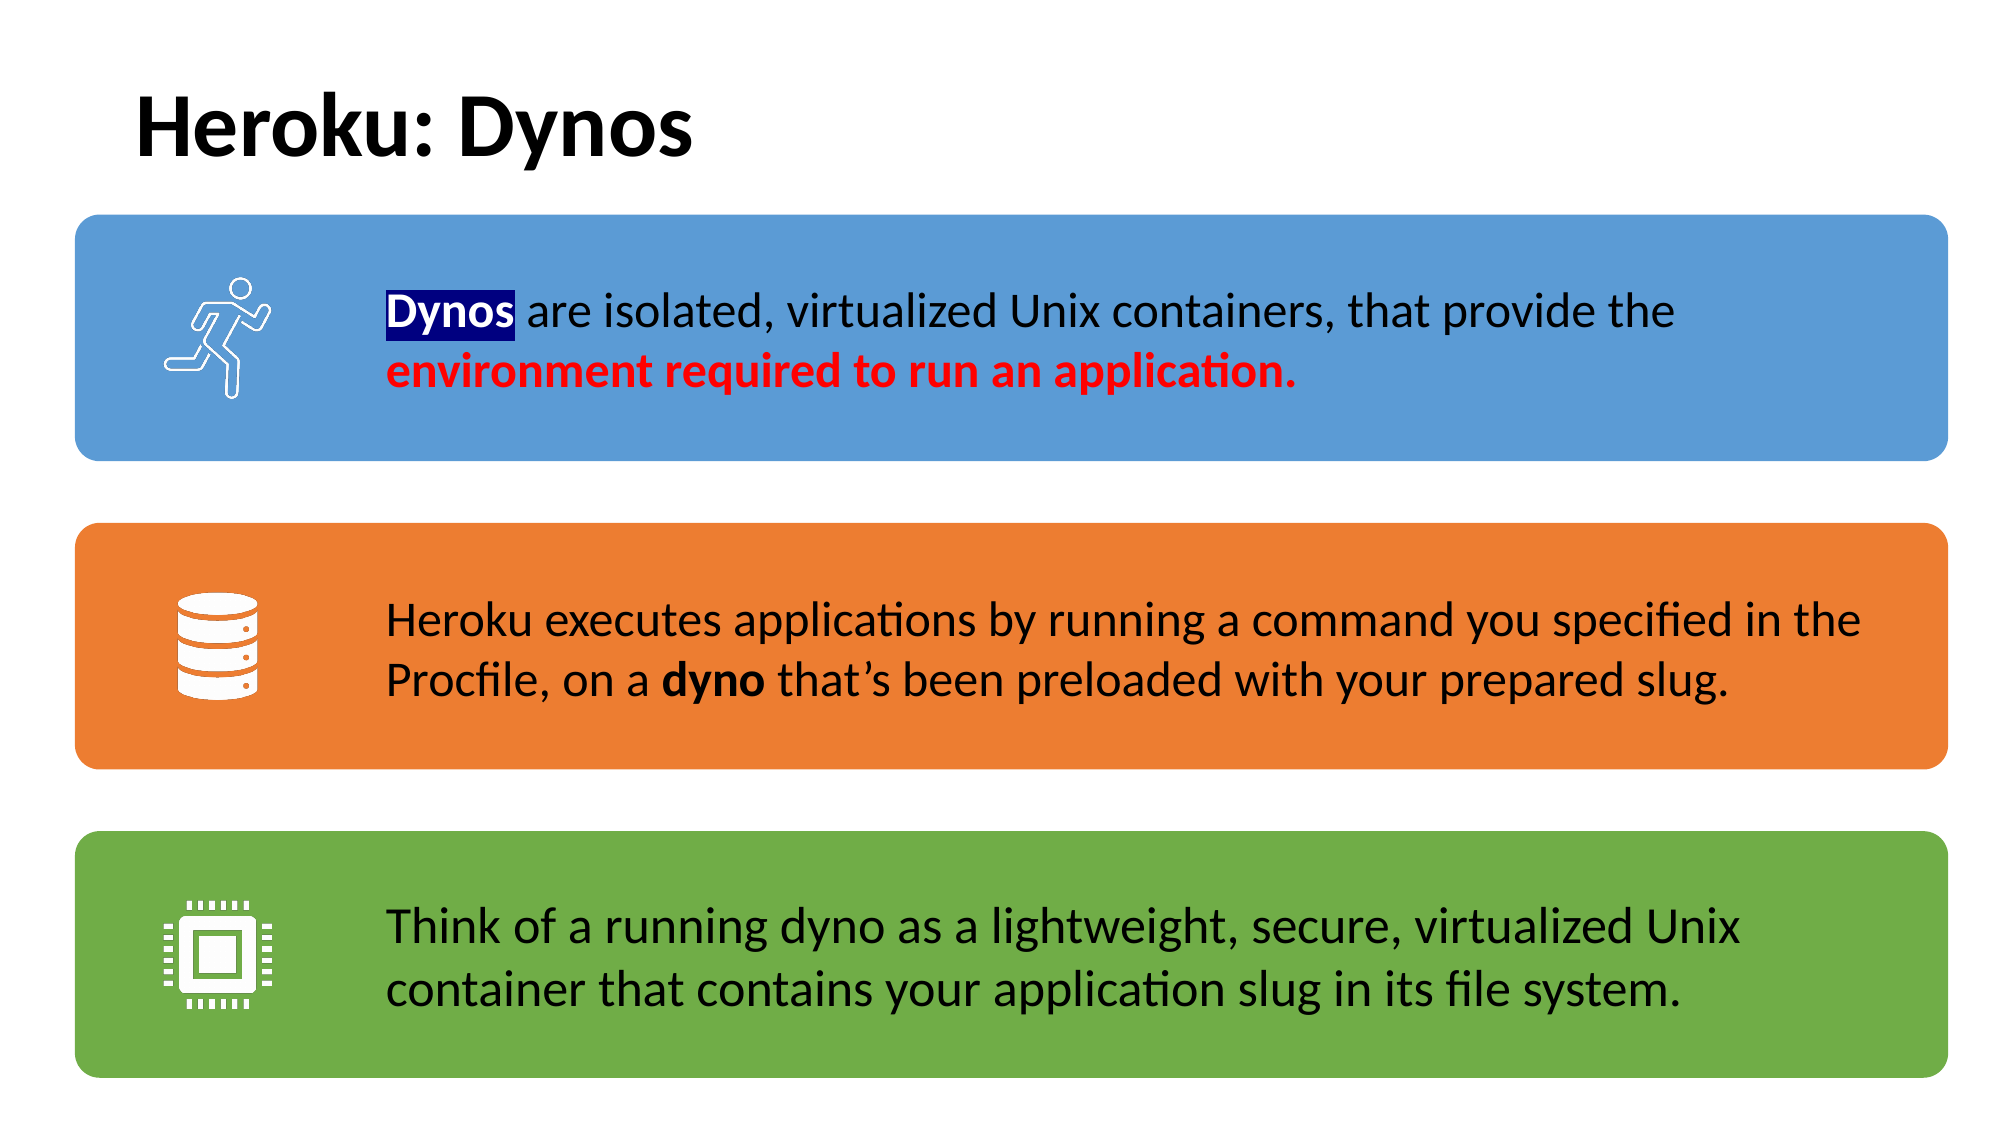

# Heroku: Dynos
Dynos are isolated, virtualized Unix containers, that provide the environment required to run an application.
Heroku executes applications by running a command you specified in the Procfile, on a dyno that’s been preloaded with your prepared slug.
Think of a running dyno as a lightweight, secure, virtualized Unix container that contains your application slug in its file system.